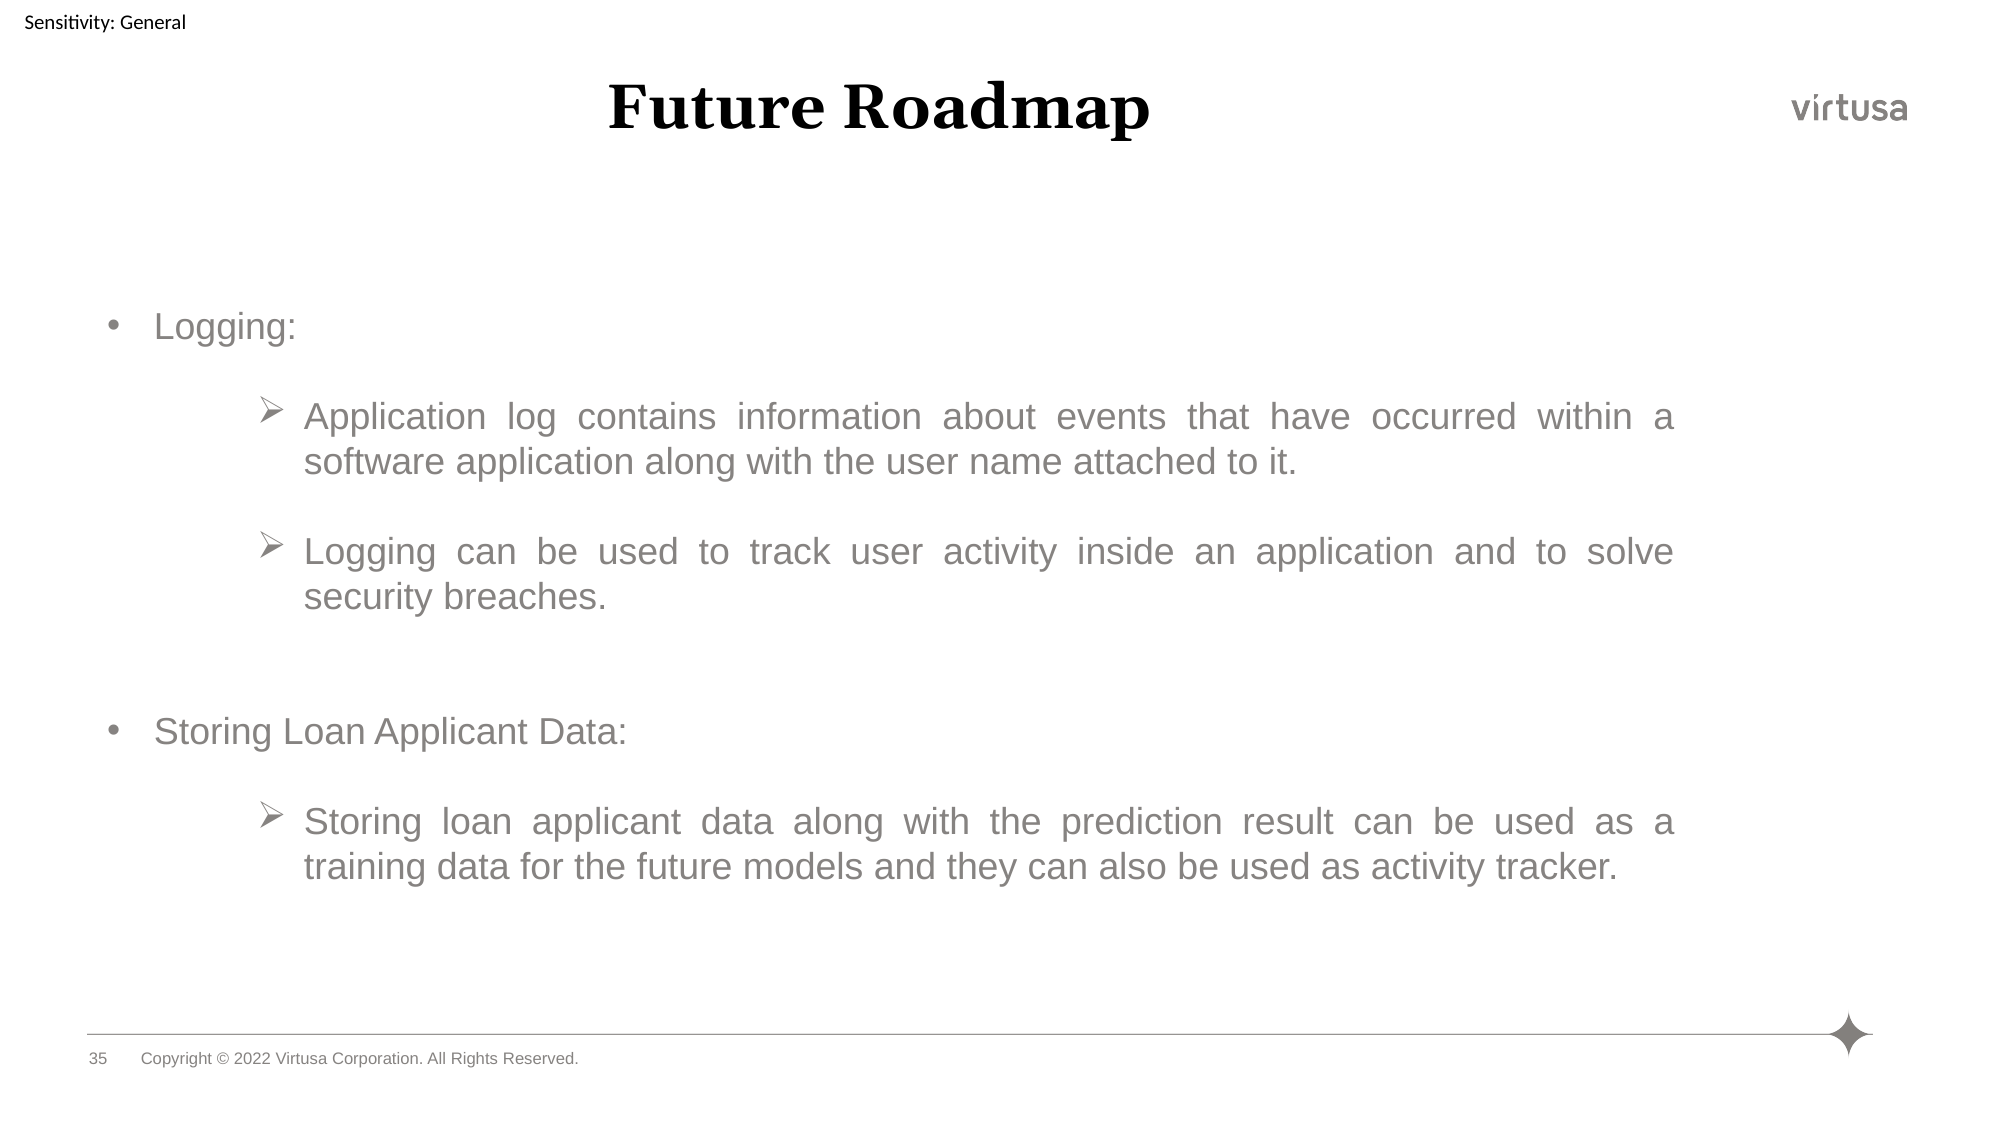

# Future Roadmap
Logging:

Application log contains information about events that have occurred within a software application along with the user name attached to it.

Logging can be used to track user activity inside an application and to solve security breaches.

Storing Loan Applicant Data:

Storing loan applicant data along with the prediction result can be used as a training data for the future models and they can also be used as activity tracker.